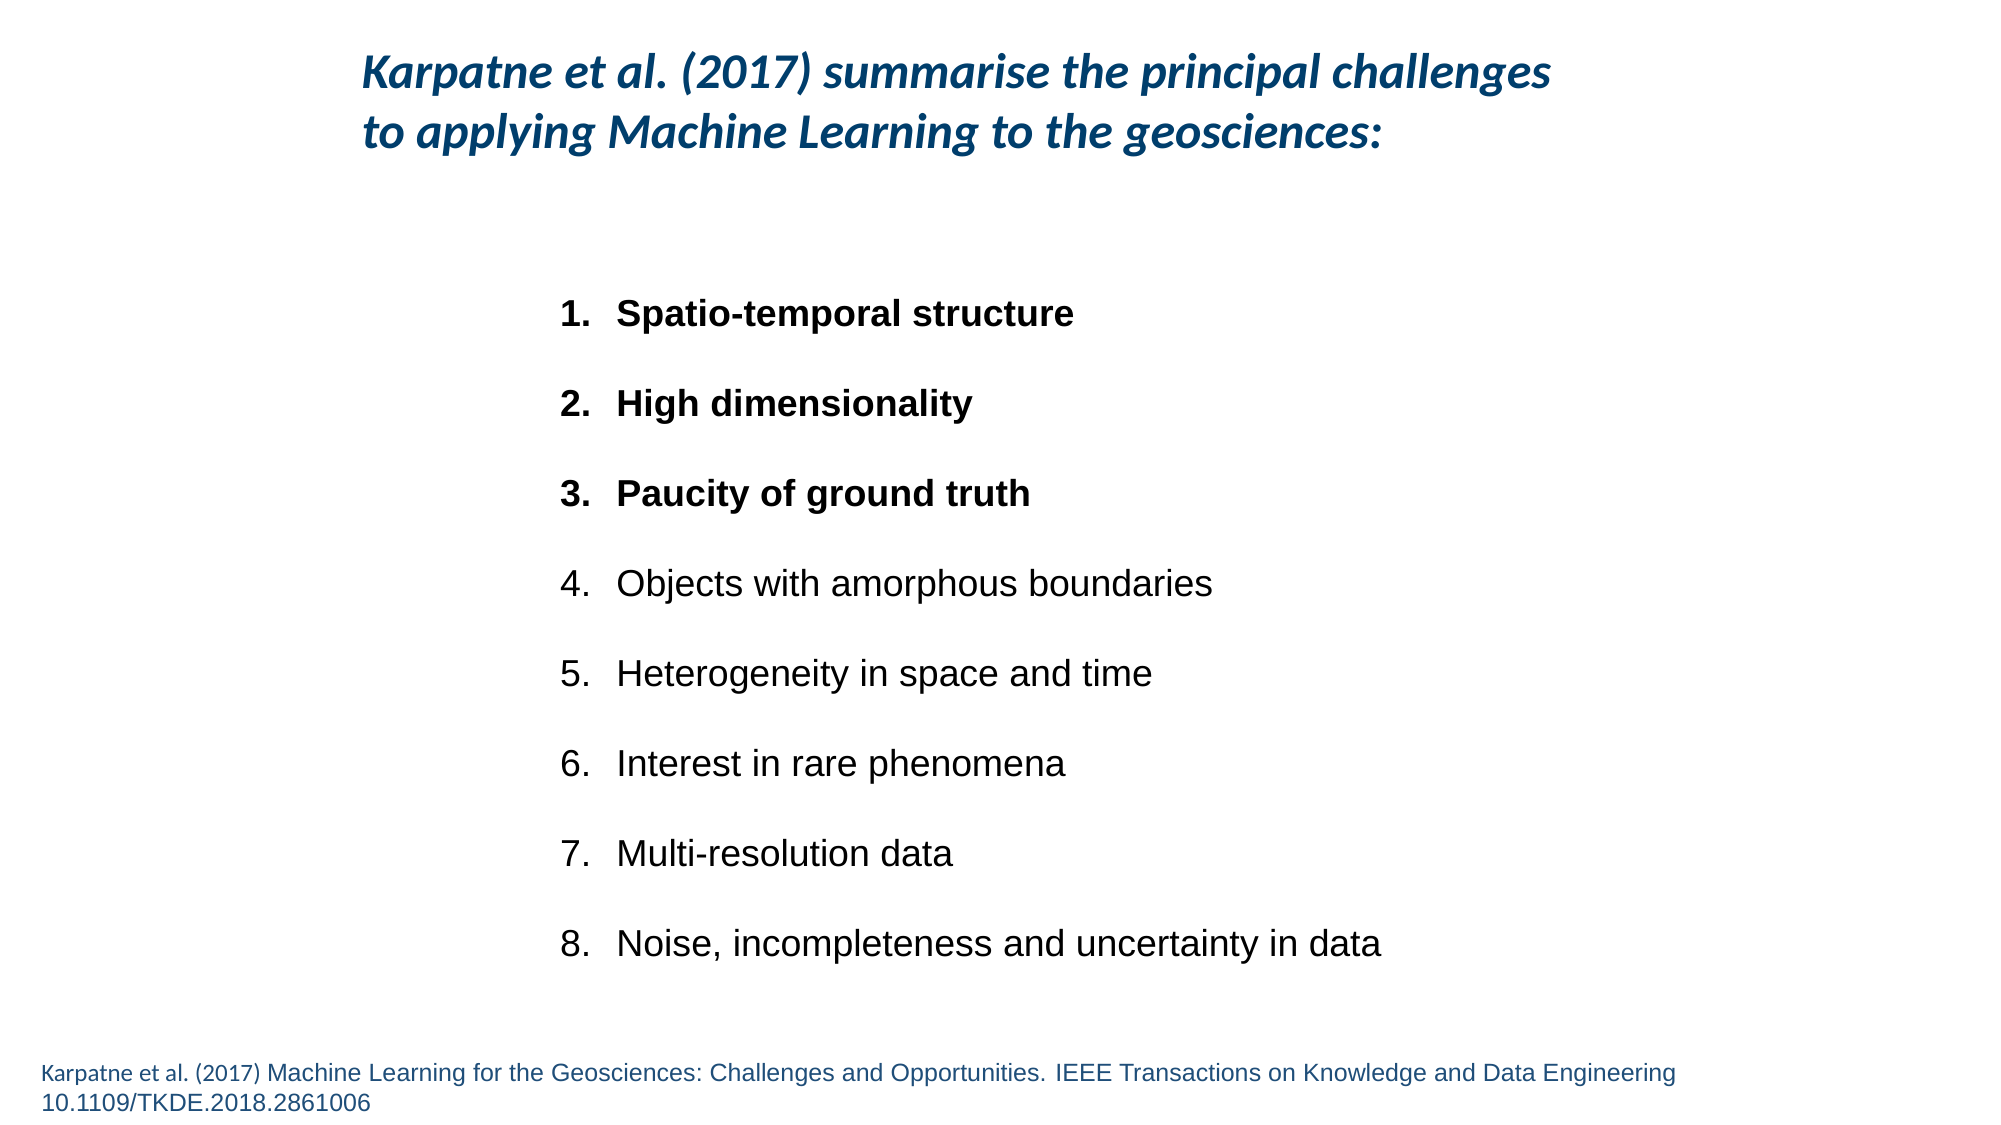

Karpatne et al. (2017) summarise the principal challenges to applying Machine Learning to the geosciences:
Spatio-temporal structure
High dimensionality
Paucity of ground truth
Objects with amorphous boundaries
Heterogeneity in space and time
Interest in rare phenomena
Multi-resolution data
Noise, incompleteness and uncertainty in data
Karpatne et al. (2017) Machine Learning for the Geosciences: Challenges and Opportunities. IEEE Transactions on Knowledge and Data Engineering 10.1109/TKDE.2018.2861006